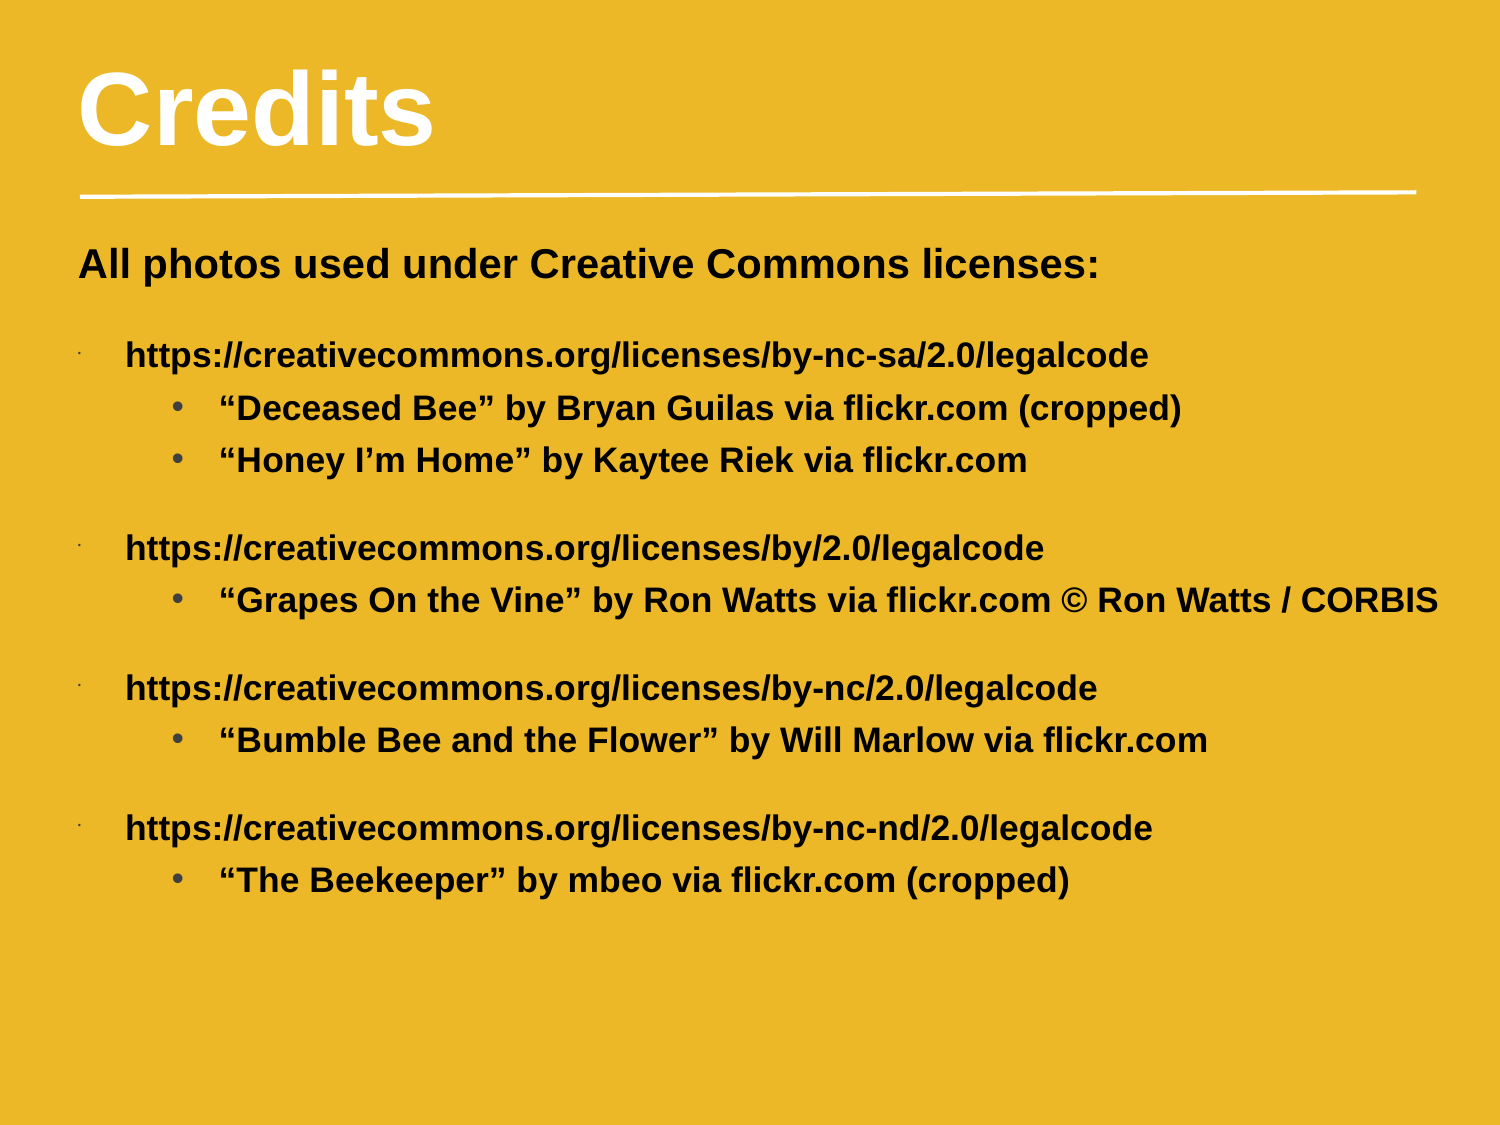

Credits
All photos used under Creative Commons licenses:

https://creativecommons.org/licenses/by-nc-sa/2.0/legalcode
“Deceased Bee” by Bryan Guilas via flickr.com (cropped)
“Honey I’m Home” by Kaytee Riek via flickr.com

https://creativecommons.org/licenses/by/2.0/legalcode
“Grapes On the Vine” by Ron Watts via flickr.com © Ron Watts / CORBIS

https://creativecommons.org/licenses/by-nc/2.0/legalcode
“Bumble Bee and the Flower” by Will Marlow via flickr.com

https://creativecommons.org/licenses/by-nc-nd/2.0/legalcode
“The Beekeeper” by mbeo via flickr.com (cropped)